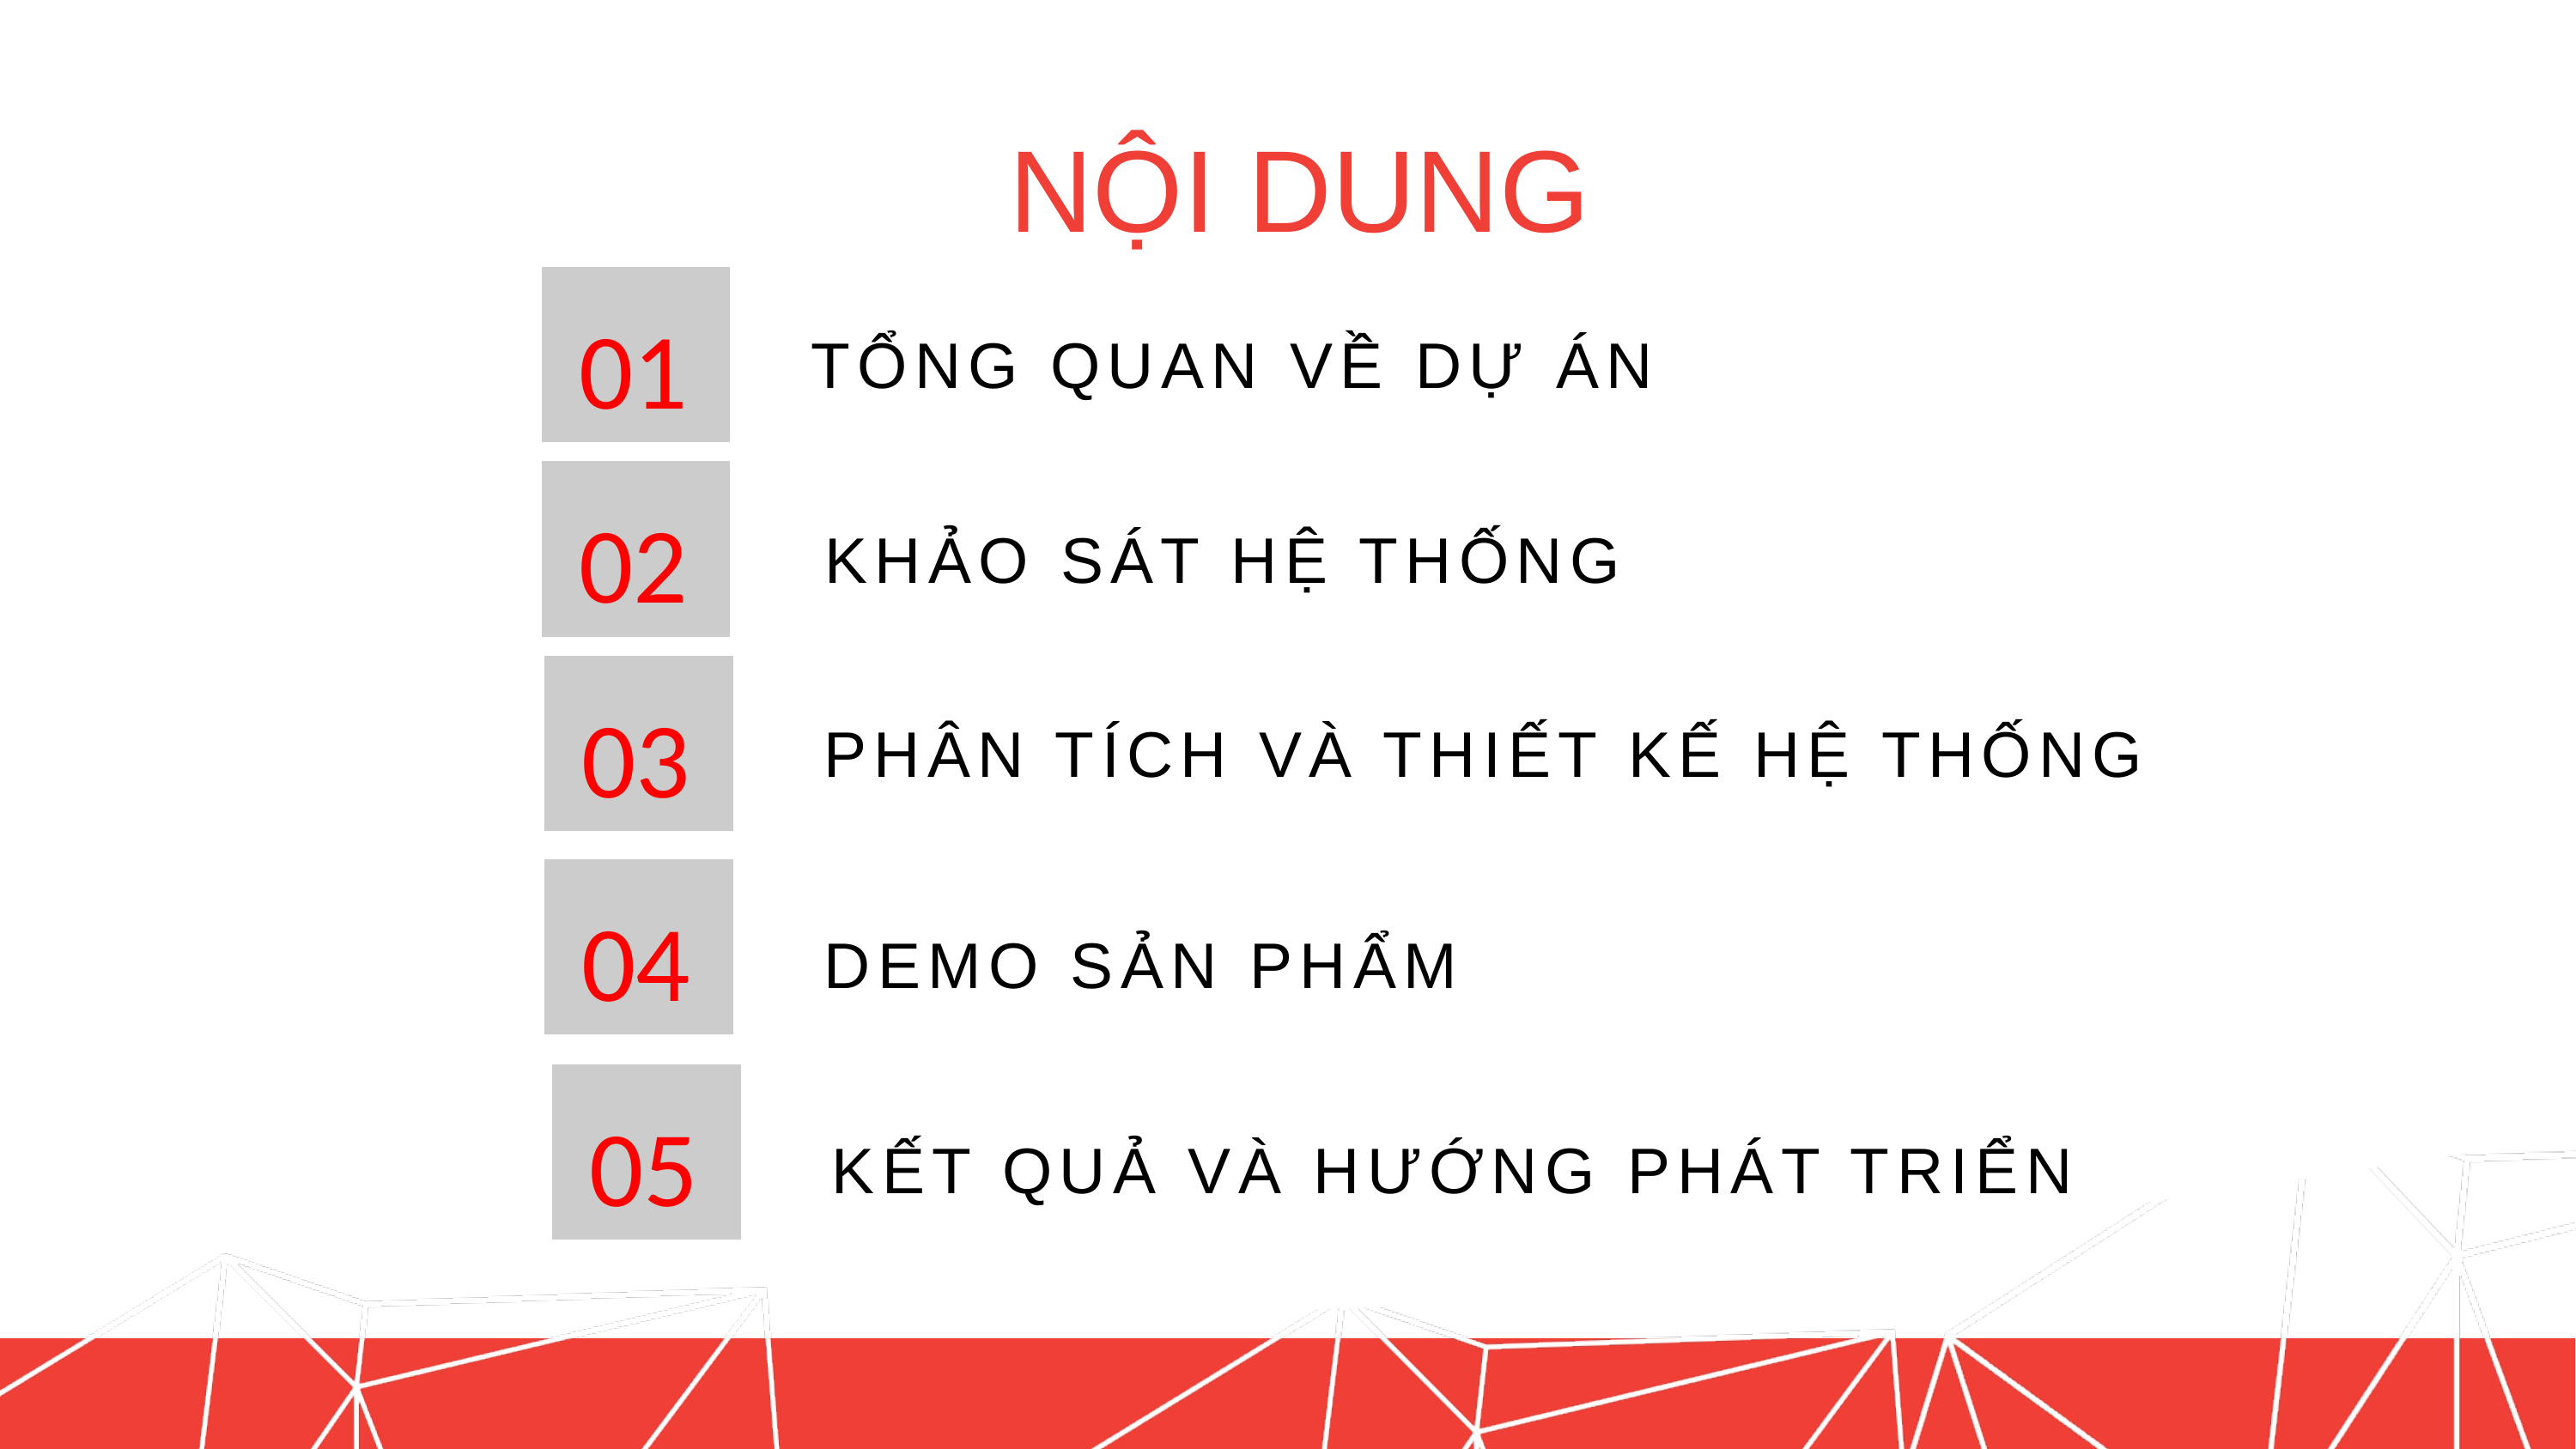

NỘI DUNG

01
TỔNG QUAN VỀ DỰ ÁN

02
KHẢO SÁT HỆ THỐNG

03
PHÂN TÍCH VÀ THIẾT KẾ HỆ THỐNG

04
DEMO SẢN PHẨM

05

KẾT QUẢ VÀ HƯỚNG PHÁT TRIỂN